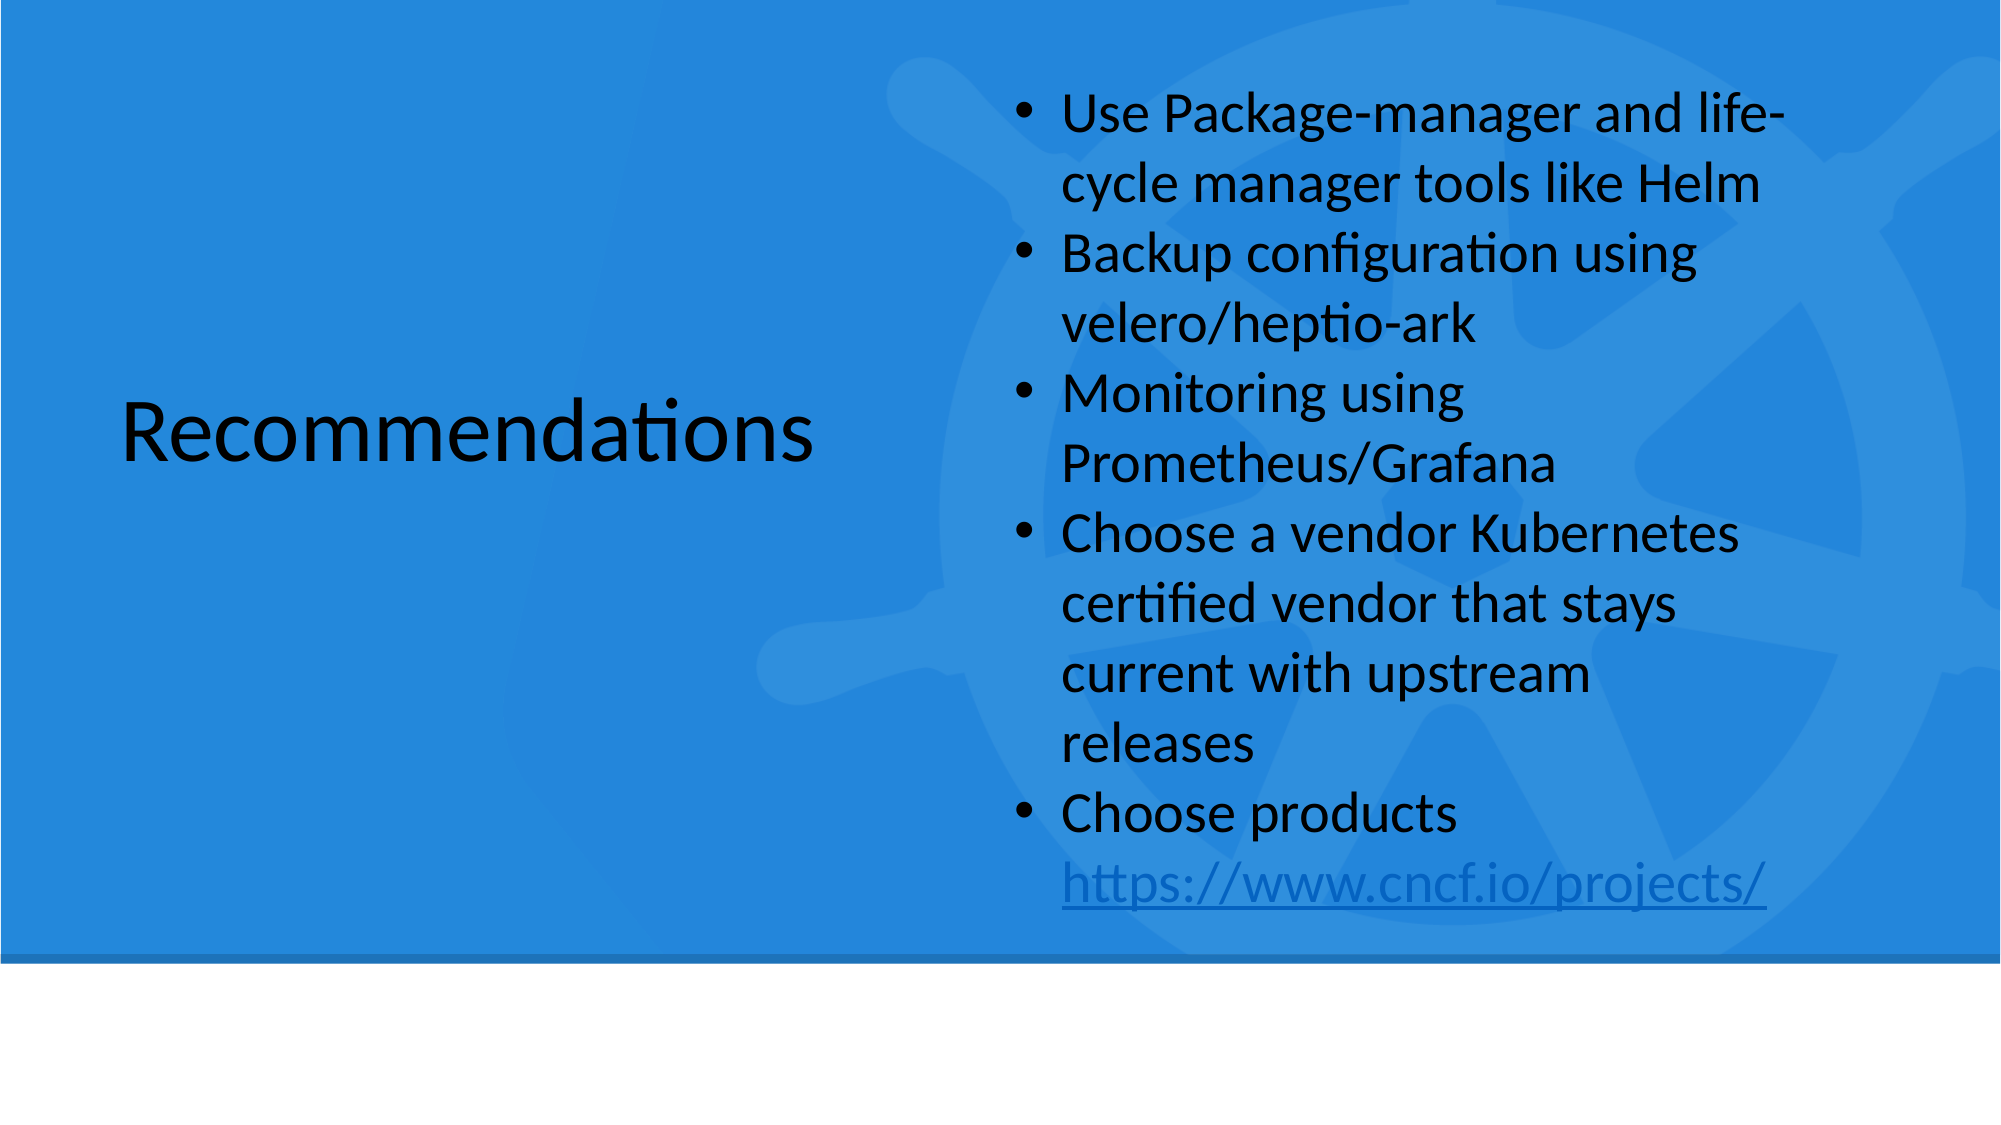

Use Package-manager and life-cycle manager tools like Helm
Backup configuration using velero/heptio-ark
Monitoring using Prometheus/Grafana
Choose a vendor Kubernetes certified vendor that stays current with upstream releases
Choose products https://www.cncf.io/projects/
# Recommendations